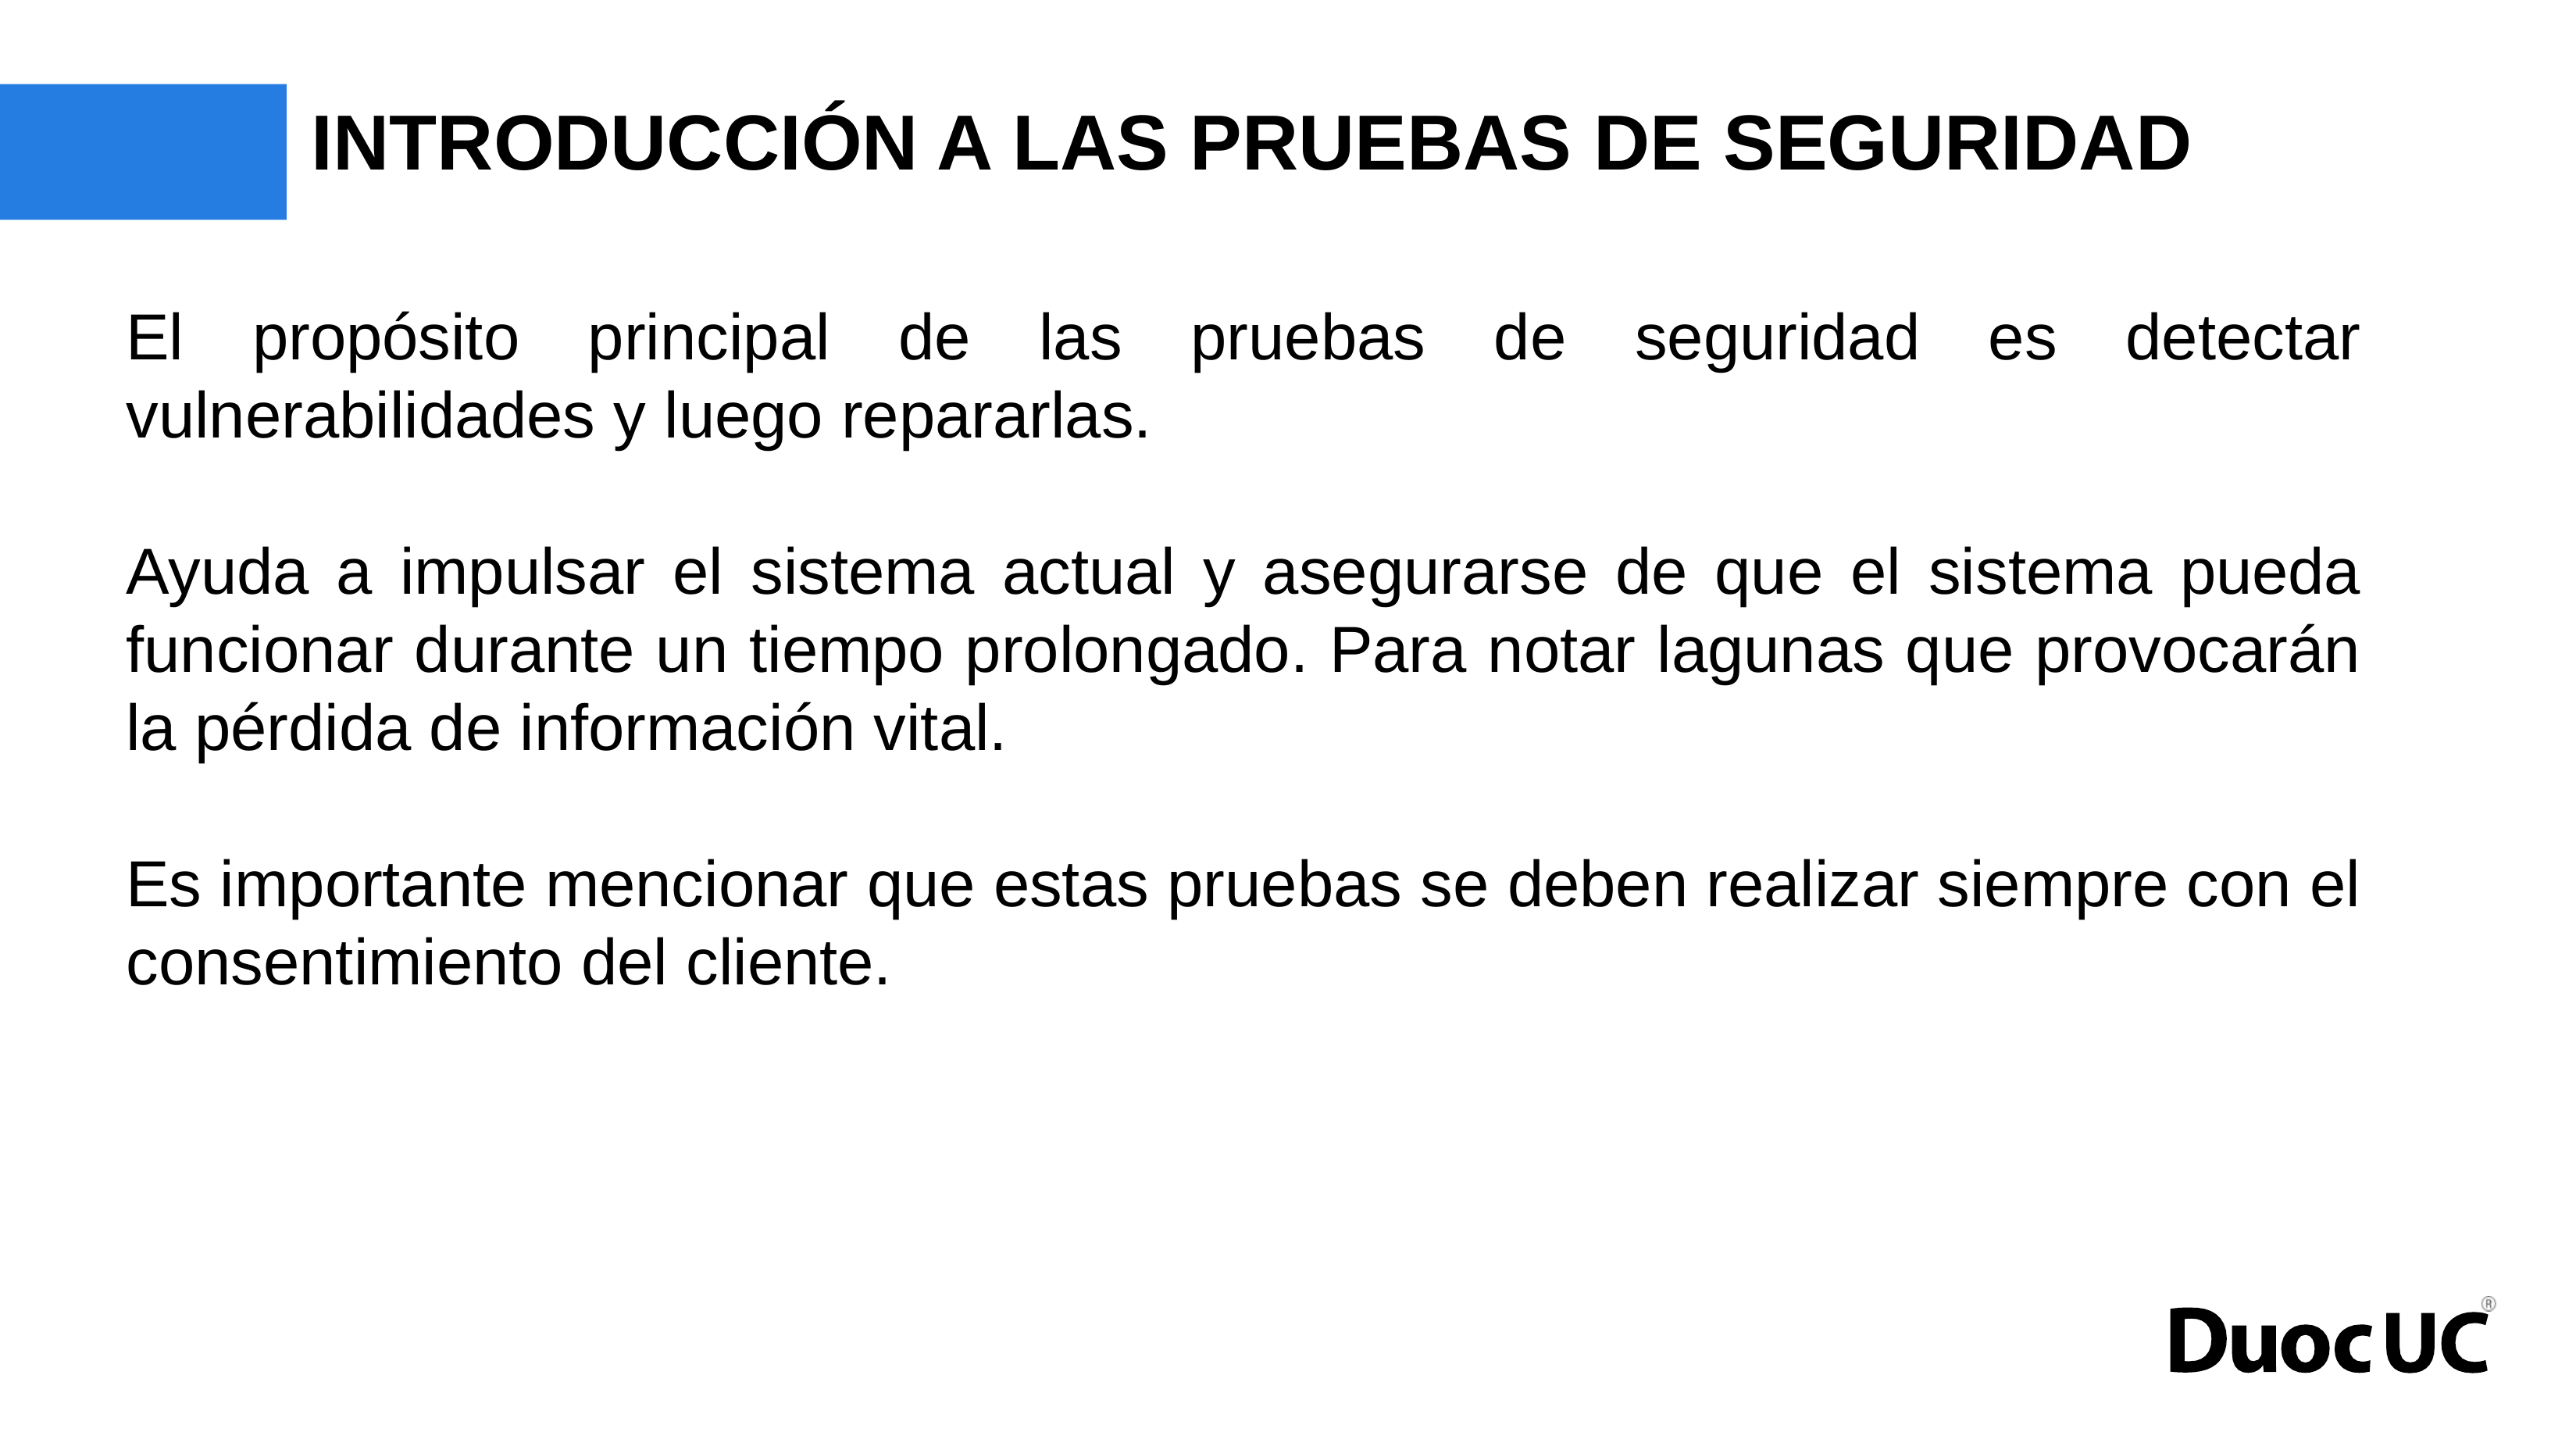

# INTRODUCCIÓN A LAS PRUEBAS DE SEGURIDAD
El propósito principal de las pruebas de seguridad es detectar vulnerabilidades y luego repararlas.

Ayuda a impulsar el sistema actual y asegurarse de que el sistema pueda funcionar durante un tiempo prolongado. Para notar lagunas que provocarán la pérdida de información vital.

Es importante mencionar que estas pruebas se deben realizar siempre con el consentimiento del cliente.